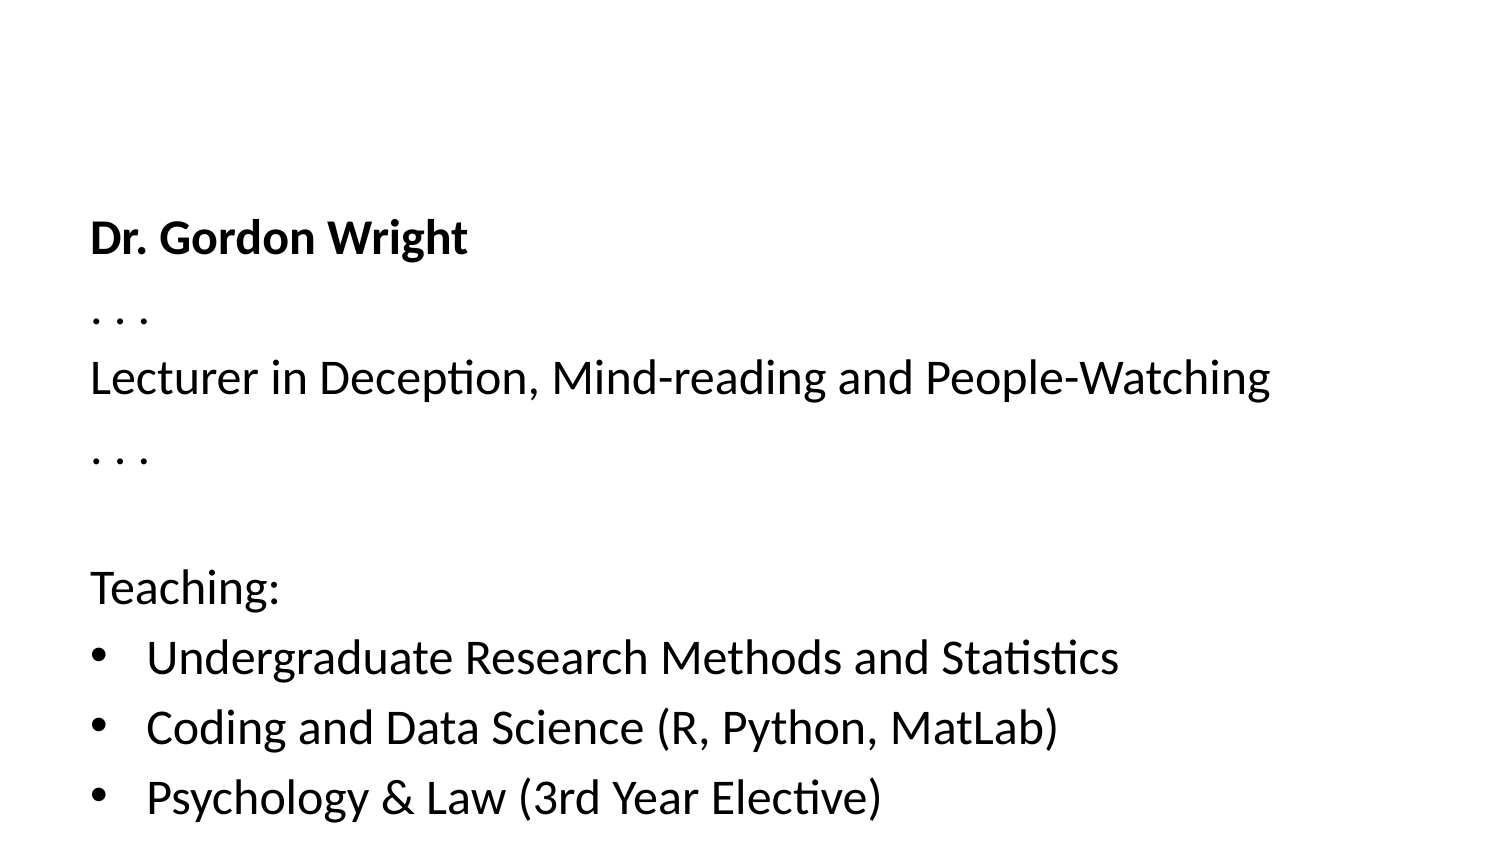

Dr. Gordon Wright
. . .
Lecturer in Deception, Mind-reading and People-Watching
. . .

Teaching:
Undergraduate Research Methods and Statistics
Coding and Data Science (R, Python, MatLab)
Psychology & Law (3rd Year Elective)
MSc Forensic Psychology
Qualitative and Quantitative Research Supervision
. . .

Chief Mischief Officer: LittleMonkeyLab
. . .
My Perspective
My area of interest is ‘Social Cognition’ or how we think about the social world around us, perceive ourselves and those around us as social agents, and deploy interpersonal behaviours within our environment.
I subscribe to the 4E Cognitive Science model, specifically that we are not separate brains in separate jars, but rather